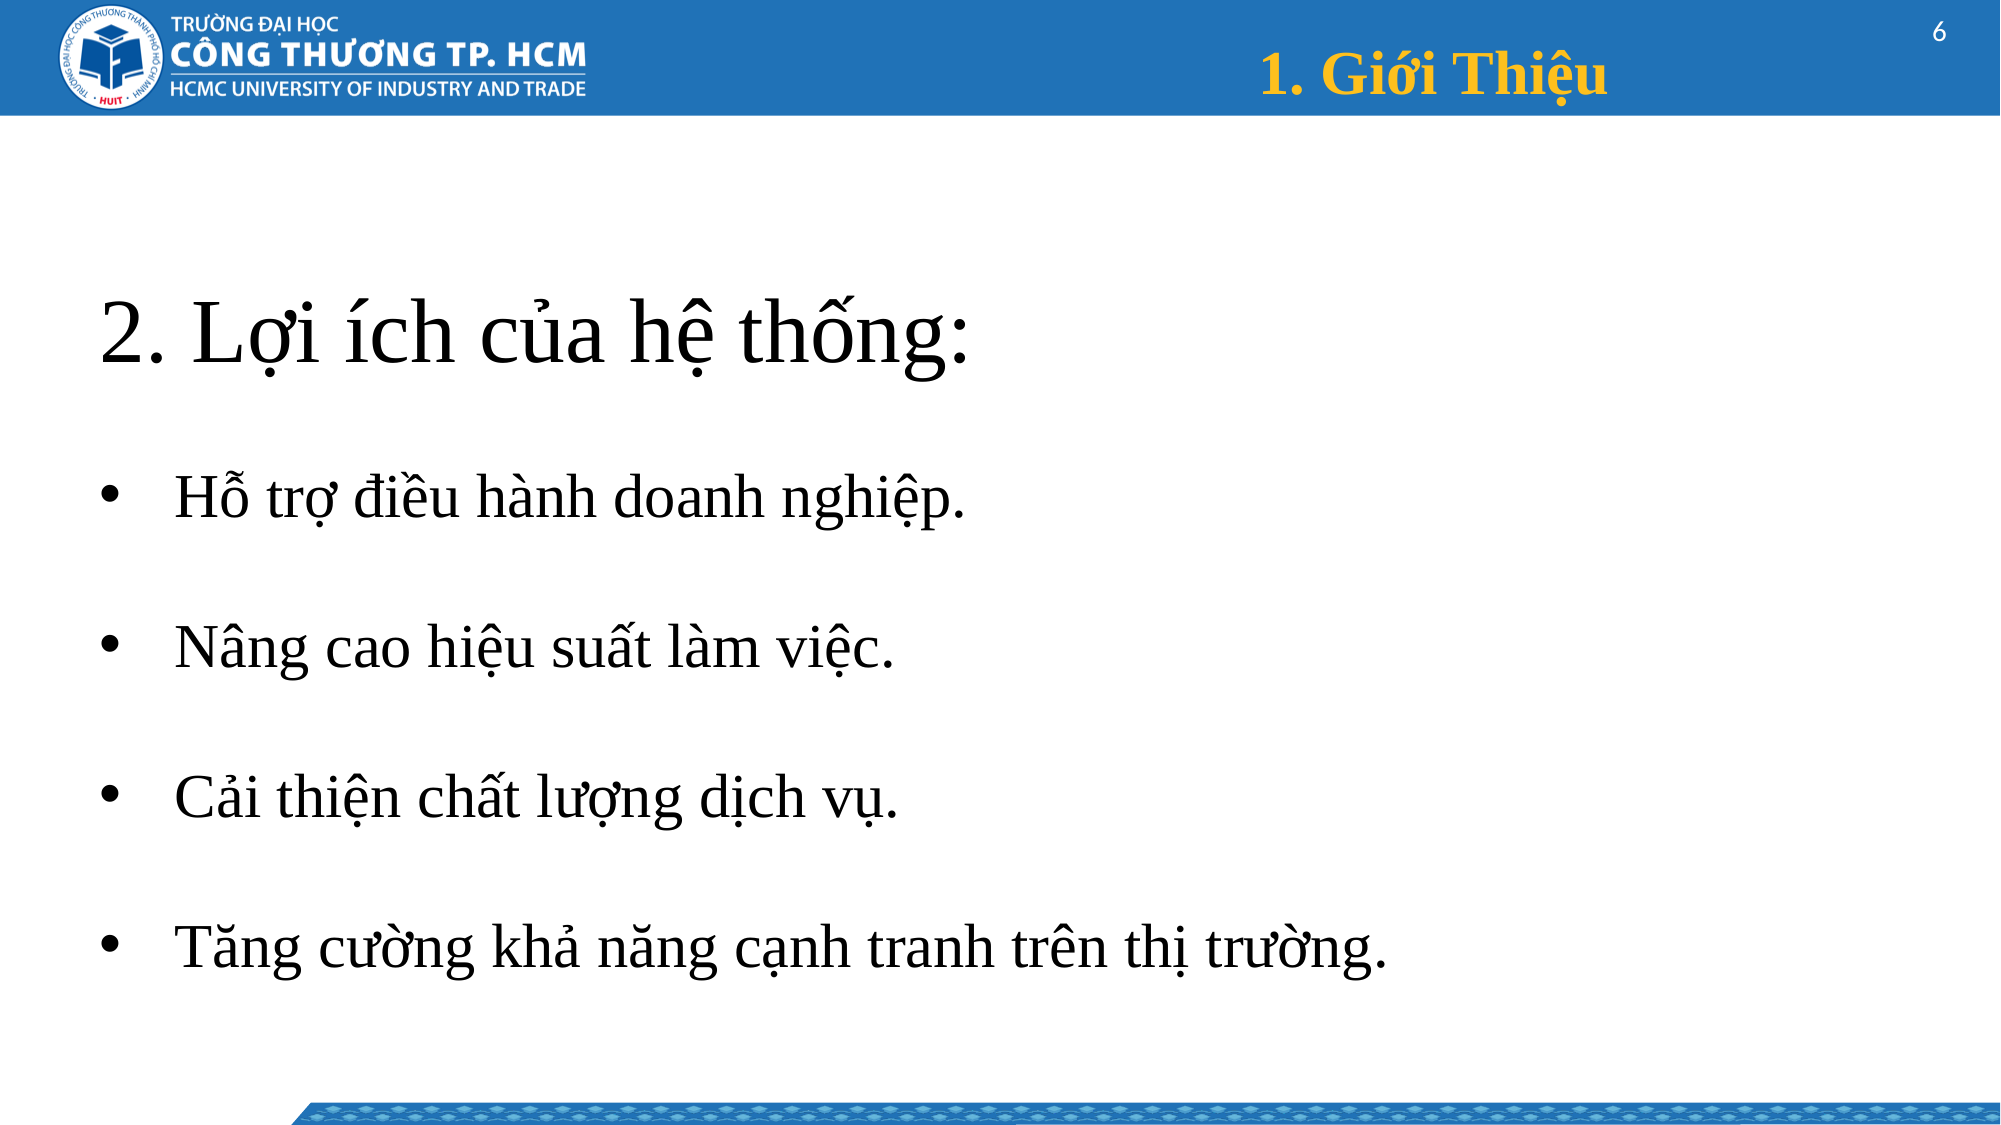

# 1. Giới Thiệu
6
2. Lợi ích của hệ thống:
Hỗ trợ điều hành doanh nghiệp.
Nâng cao hiệu suất làm việc.
Cải thiện chất lượng dịch vụ.
Tăng cường khả năng cạnh tranh trên thị trường.